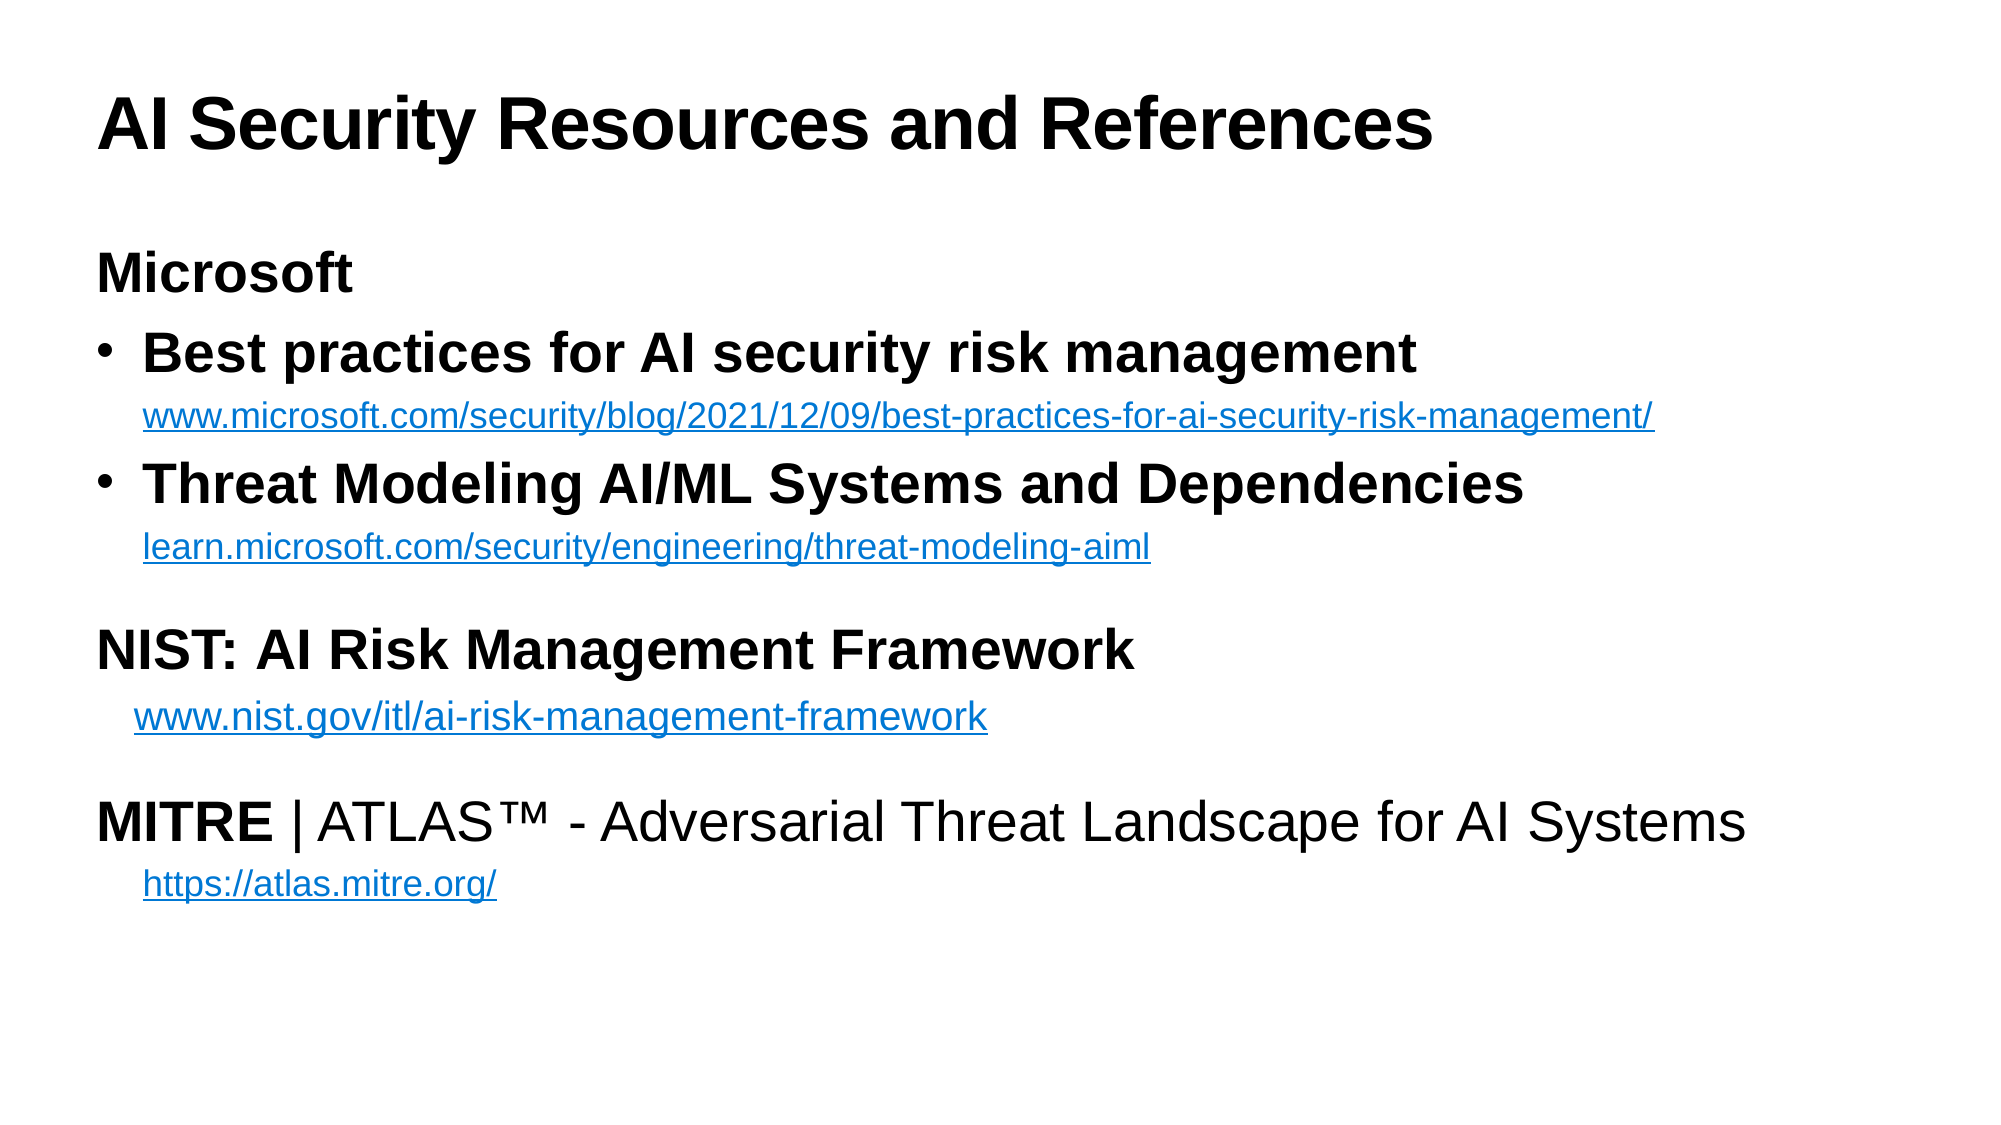

# AI Security Resources and References
Microsoft
Best practices for AI security risk management
www.microsoft.com/security/blog/2021/12/09/best-practices-for-ai-security-risk-management/
Threat Modeling AI/ML Systems and Dependencies
learn.microsoft.com/security/engineering/threat-modeling-aiml

NIST: AI Risk Management Framework
www.nist.gov/itl/ai-risk-management-framework

MITRE | ATLAS™ - Adversarial Threat Landscape for AI Systems
https://atlas.mitre.org/